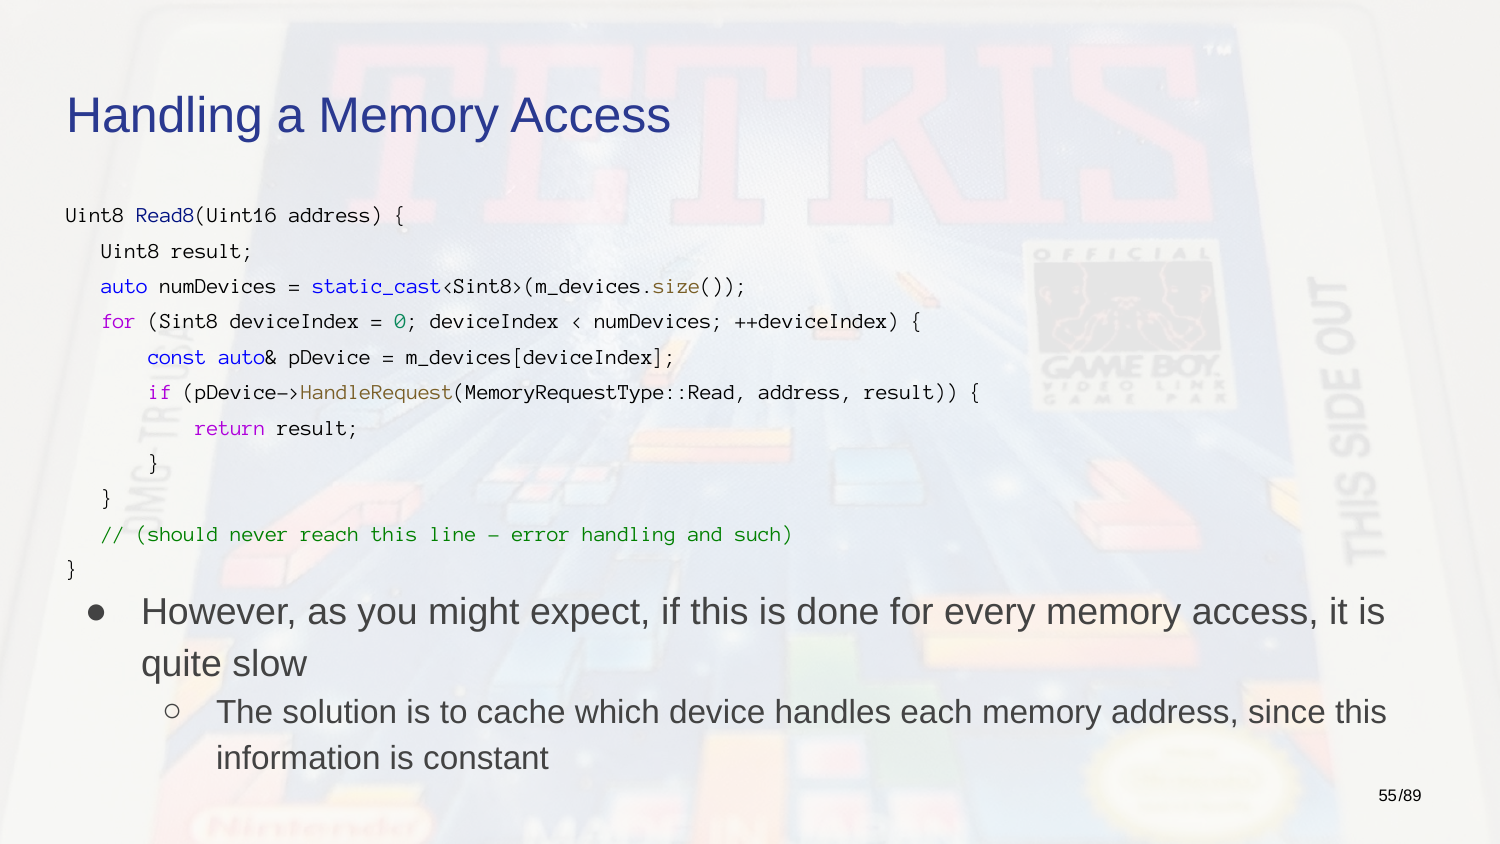

# Handling a Memory Access
Uint8 Read8(Uint16 address) {
   Uint8 result;
   auto numDevices = static_cast<Sint8>(m_devices.size());
   for (Sint8 deviceIndex = 0; deviceIndex < numDevices; ++deviceIndex) {
       const auto& pDevice = m_devices[deviceIndex];
       if (pDevice->HandleRequest(MemoryRequestType::Read, address, result)) {
           return result;
       }
   }
   // (should never reach this line - error handling and such)
}
However, as you might expect, if this is done for every memory access, it is quite slow
The solution is to cache which device handles each memory address, since this information is constant
55